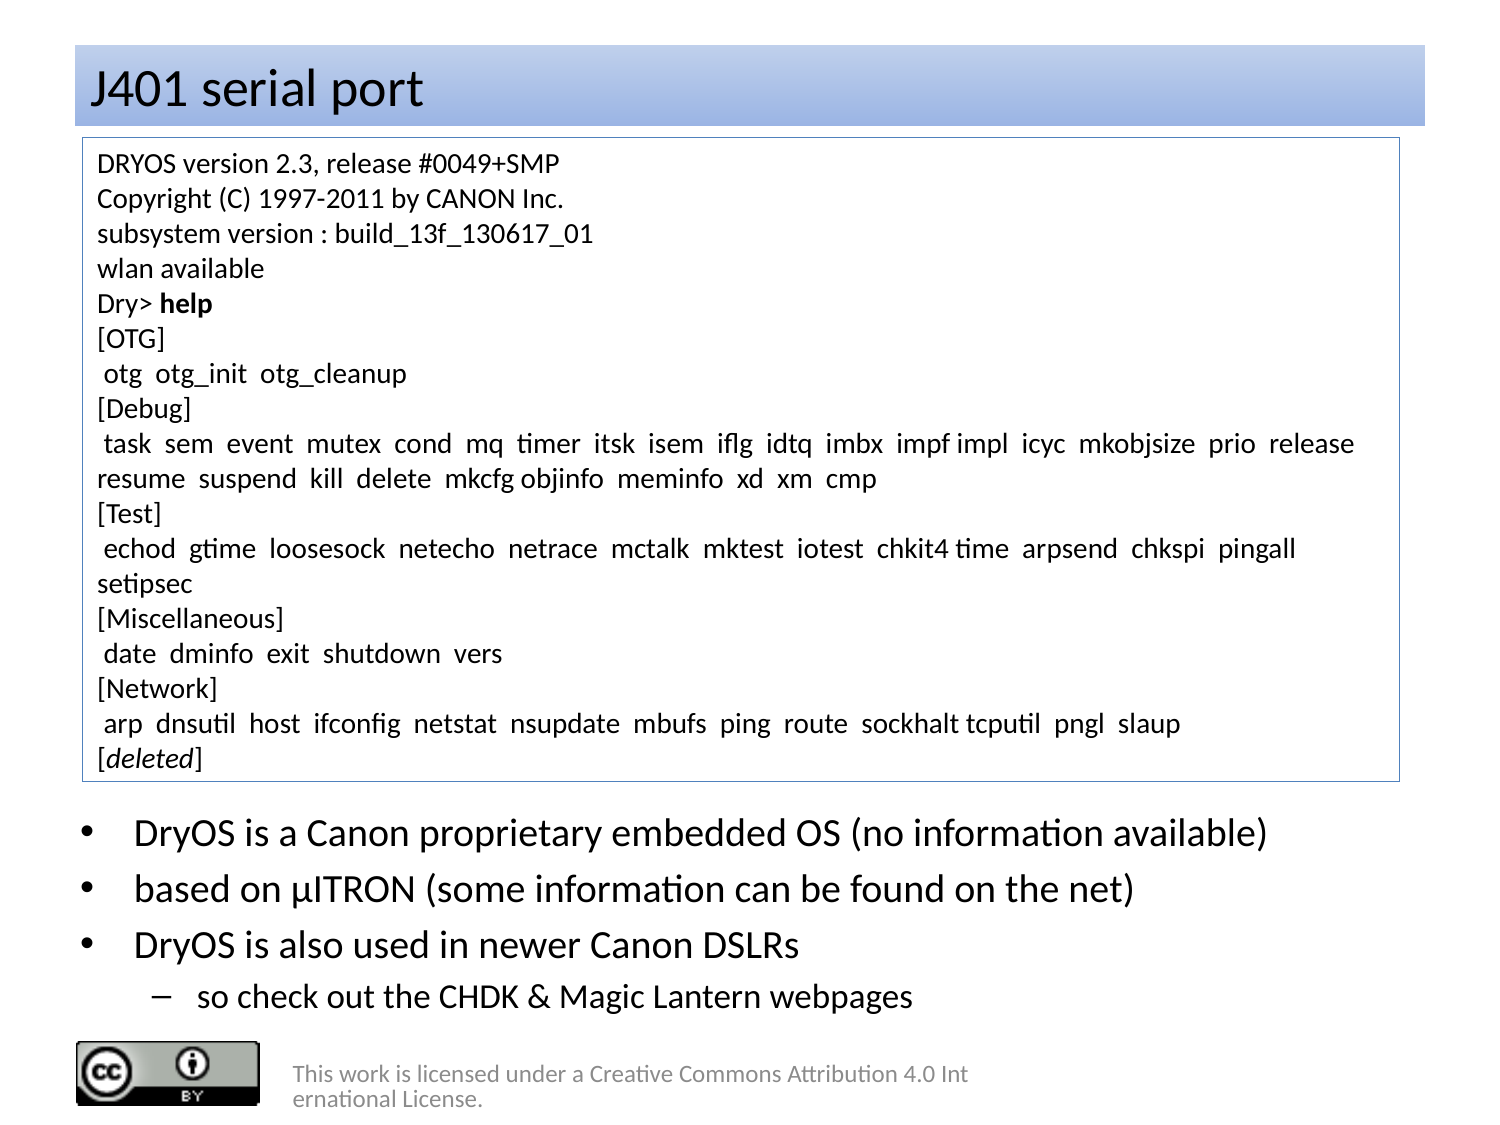

# J401 serial port
DRYOS version 2.3, release #0049+SMP
Copyright (C) 1997-2011 by CANON Inc.
subsystem version : build_13f_130617_01
wlan available
Dry> help
[OTG]
 otg  otg_init  otg_cleanup
[Debug]
 task  sem  event  mutex  cond  mq  timer  itsk  isem  iflg  idtq  imbx  impf impl  icyc  mkobjsize  prio  release  resume  suspend  kill  delete  mkcfg objinfo  meminfo  xd  xm  cmp
[Test]
 echod  gtime  loosesock  netecho  netrace  mctalk  mktest  iotest  chkit4 time  arpsend  chkspi  pingall  setipsec
[Miscellaneous]
 date  dminfo  exit  shutdown  vers
[Network]
 arp  dnsutil  host  ifconfig  netstat  nsupdate  mbufs  ping  route  sockhalt tcputil  pngl  slaup
[deleted]
DryOS is a Canon proprietary embedded OS (no information available)
based on μITRON (some information can be found on the net)
DryOS is also used in newer Canon DSLRs
so check out the CHDK & Magic Lantern webpages

This work is licensed under a Creative Commons Attribution 4.0 International License.